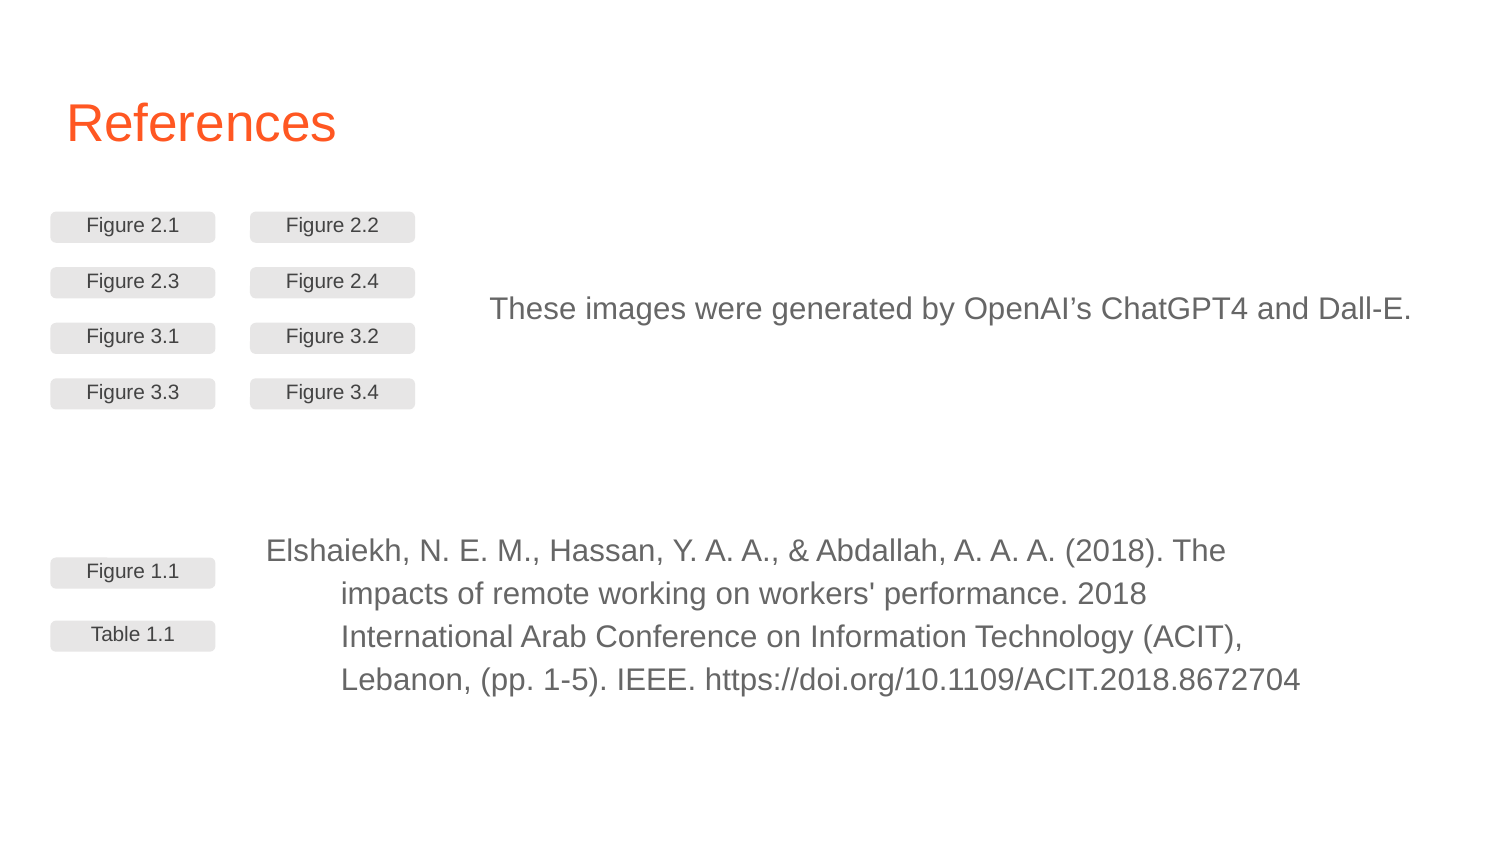

# References
Figure 2.1

Figure 2.2

Figure 2.3

Figure 2.4

These images were generated by OpenAI’s ChatGPT4 and Dall-E.
Figure 3.1

Figure 3.2

Figure 3.3

Figure 3.4

Elshaiekh, N. E. M., Hassan, Y. A. A., & Abdallah, A. A. A. (2018). The impacts of remote working on workers' performance. 2018 International Arab Conference on Information Technology (ACIT), Lebanon, (pp. 1-5). IEEE. https://doi.org/10.1109/ACIT.2018.8672704
Figure 1.1

Table 1.1